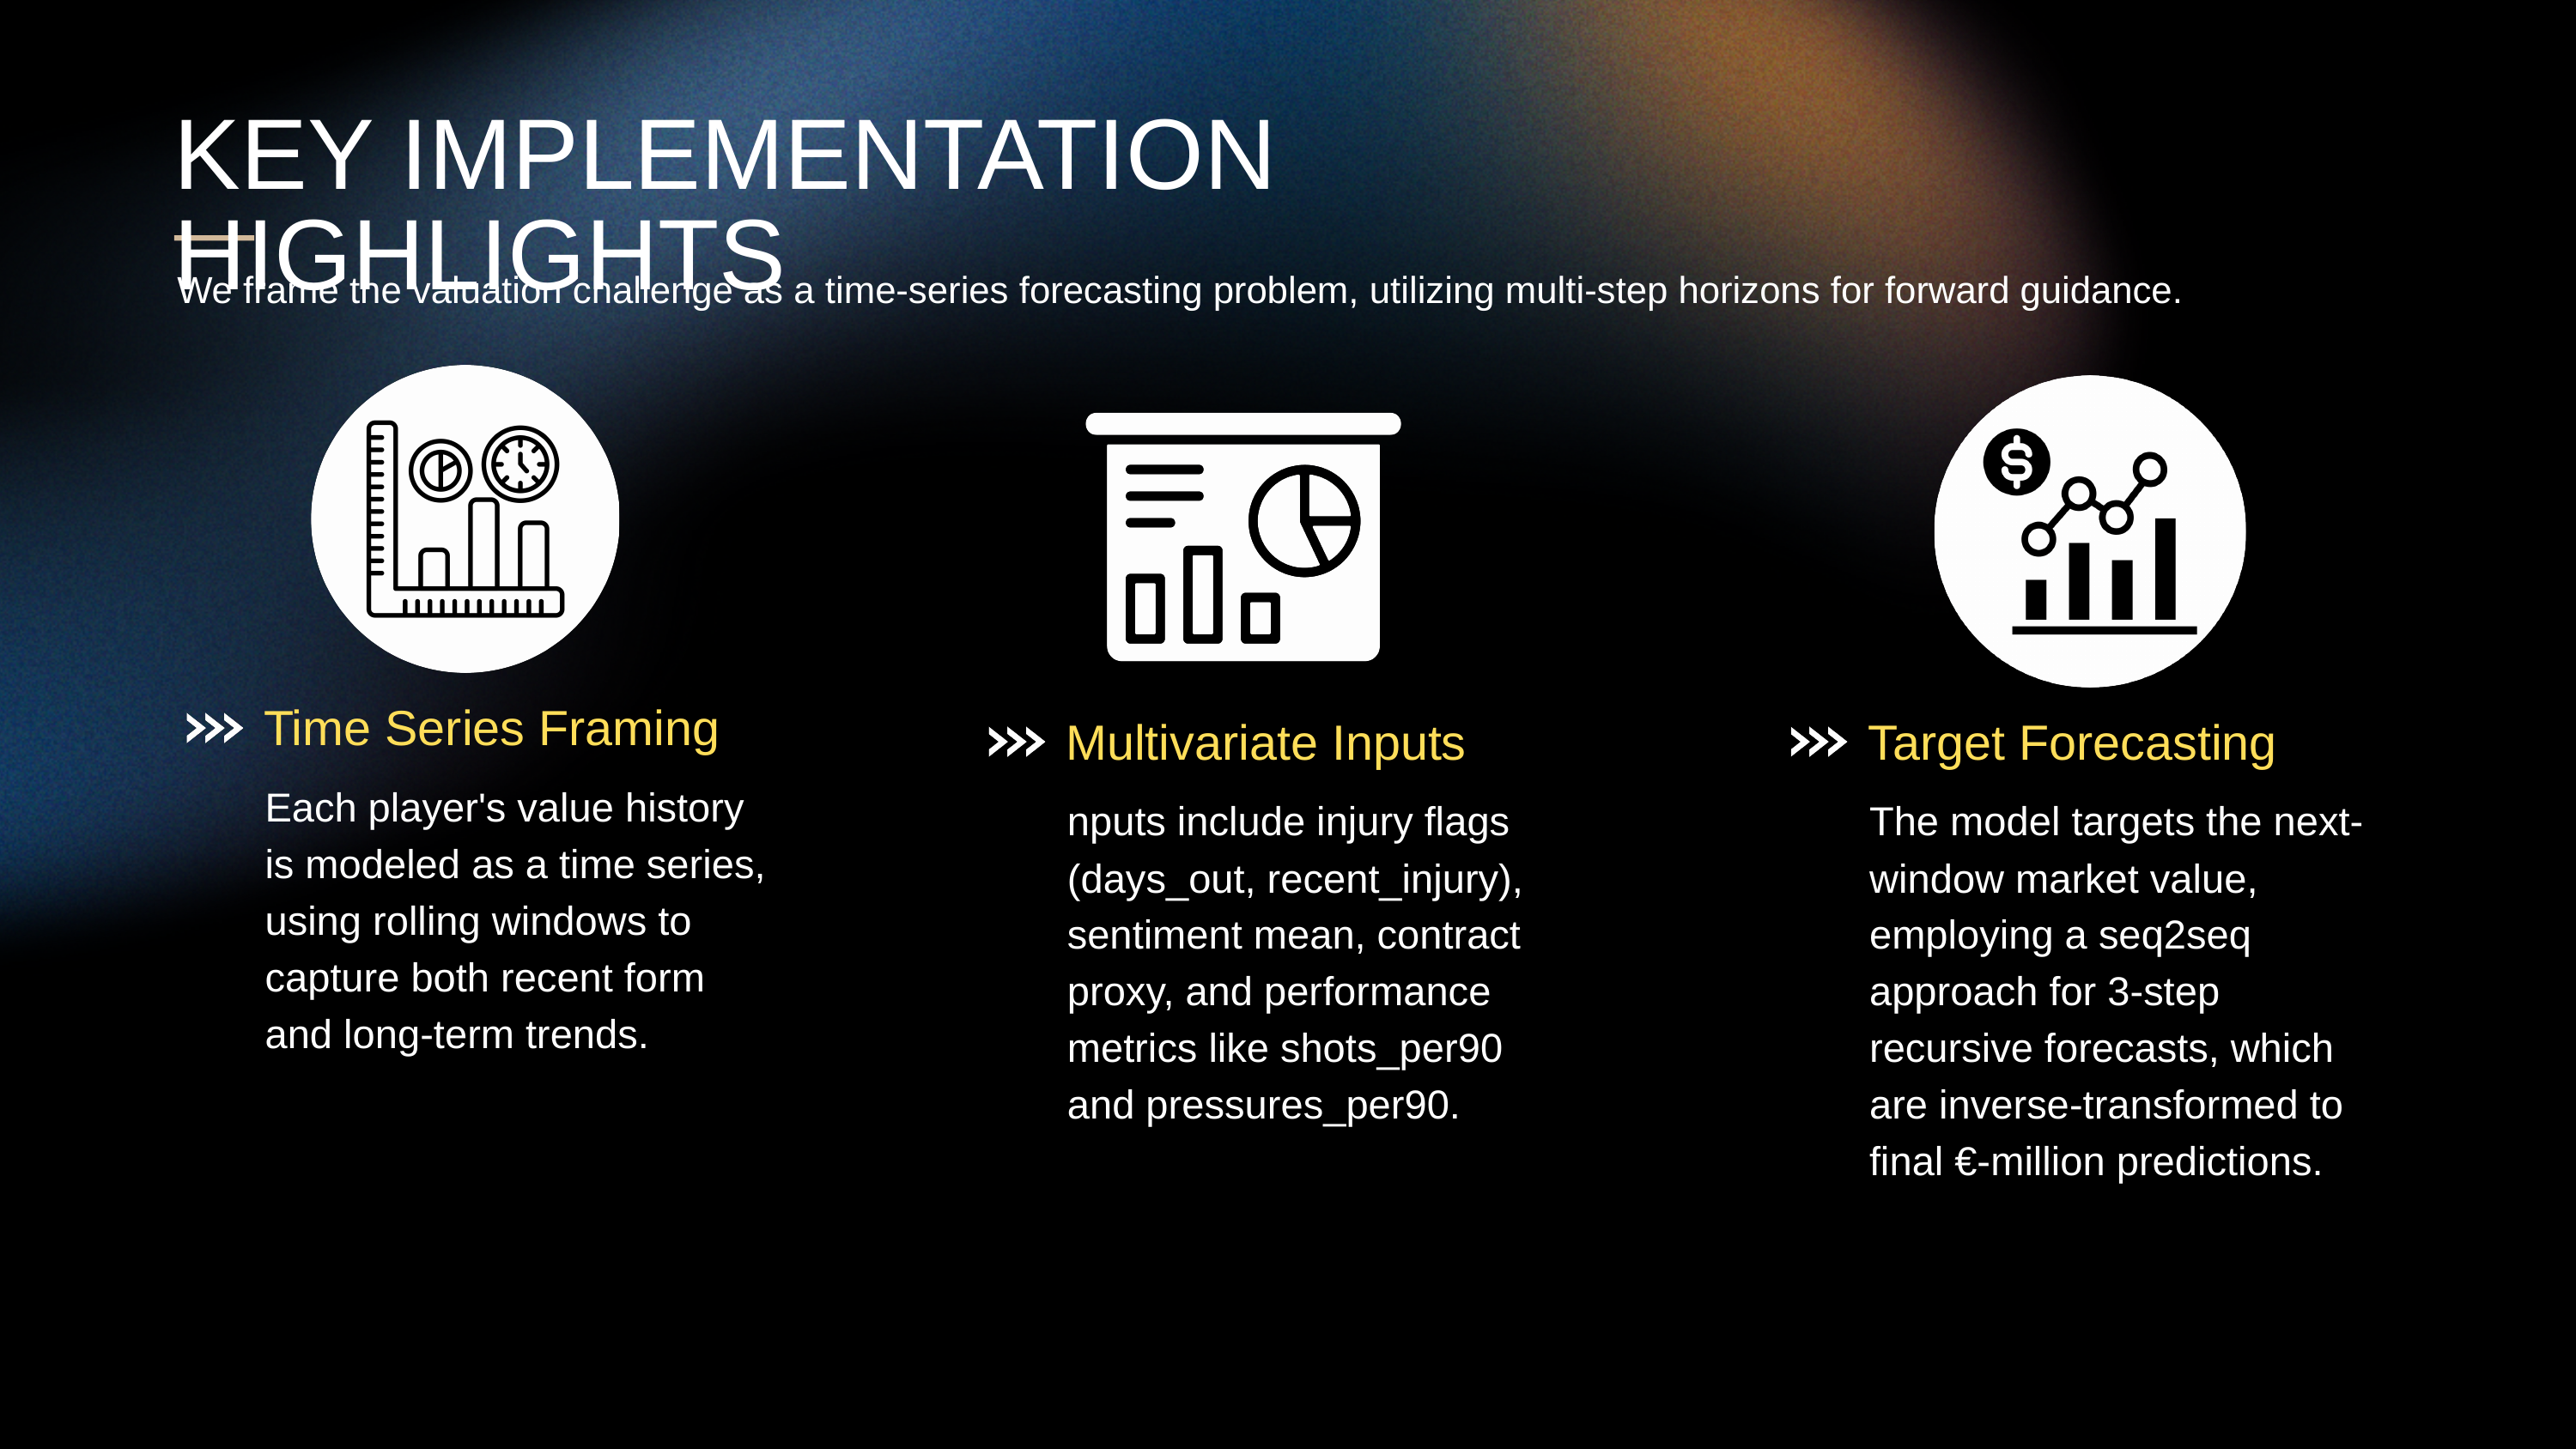

KEY IMPLEMENTATION HIGHLIGHTS

We frame the valuation challenge as a time-series forecasting problem, utilizing multi-step horizons for forward guidance.

Time Series Framing
Multivariate Inputs
Target Forecasting

Each player's value history is modeled as a time series, using rolling windows to capture both recent form and long-term trends.
nputs include injury flags (days_out, recent_injury), sentiment mean, contract proxy, and performance metrics like shots_per90 and pressures_per90.
The model targets the next-window market value, employing a seq2seq approach for 3-step recursive forecasts, which are inverse-transformed to final €-million predictions.